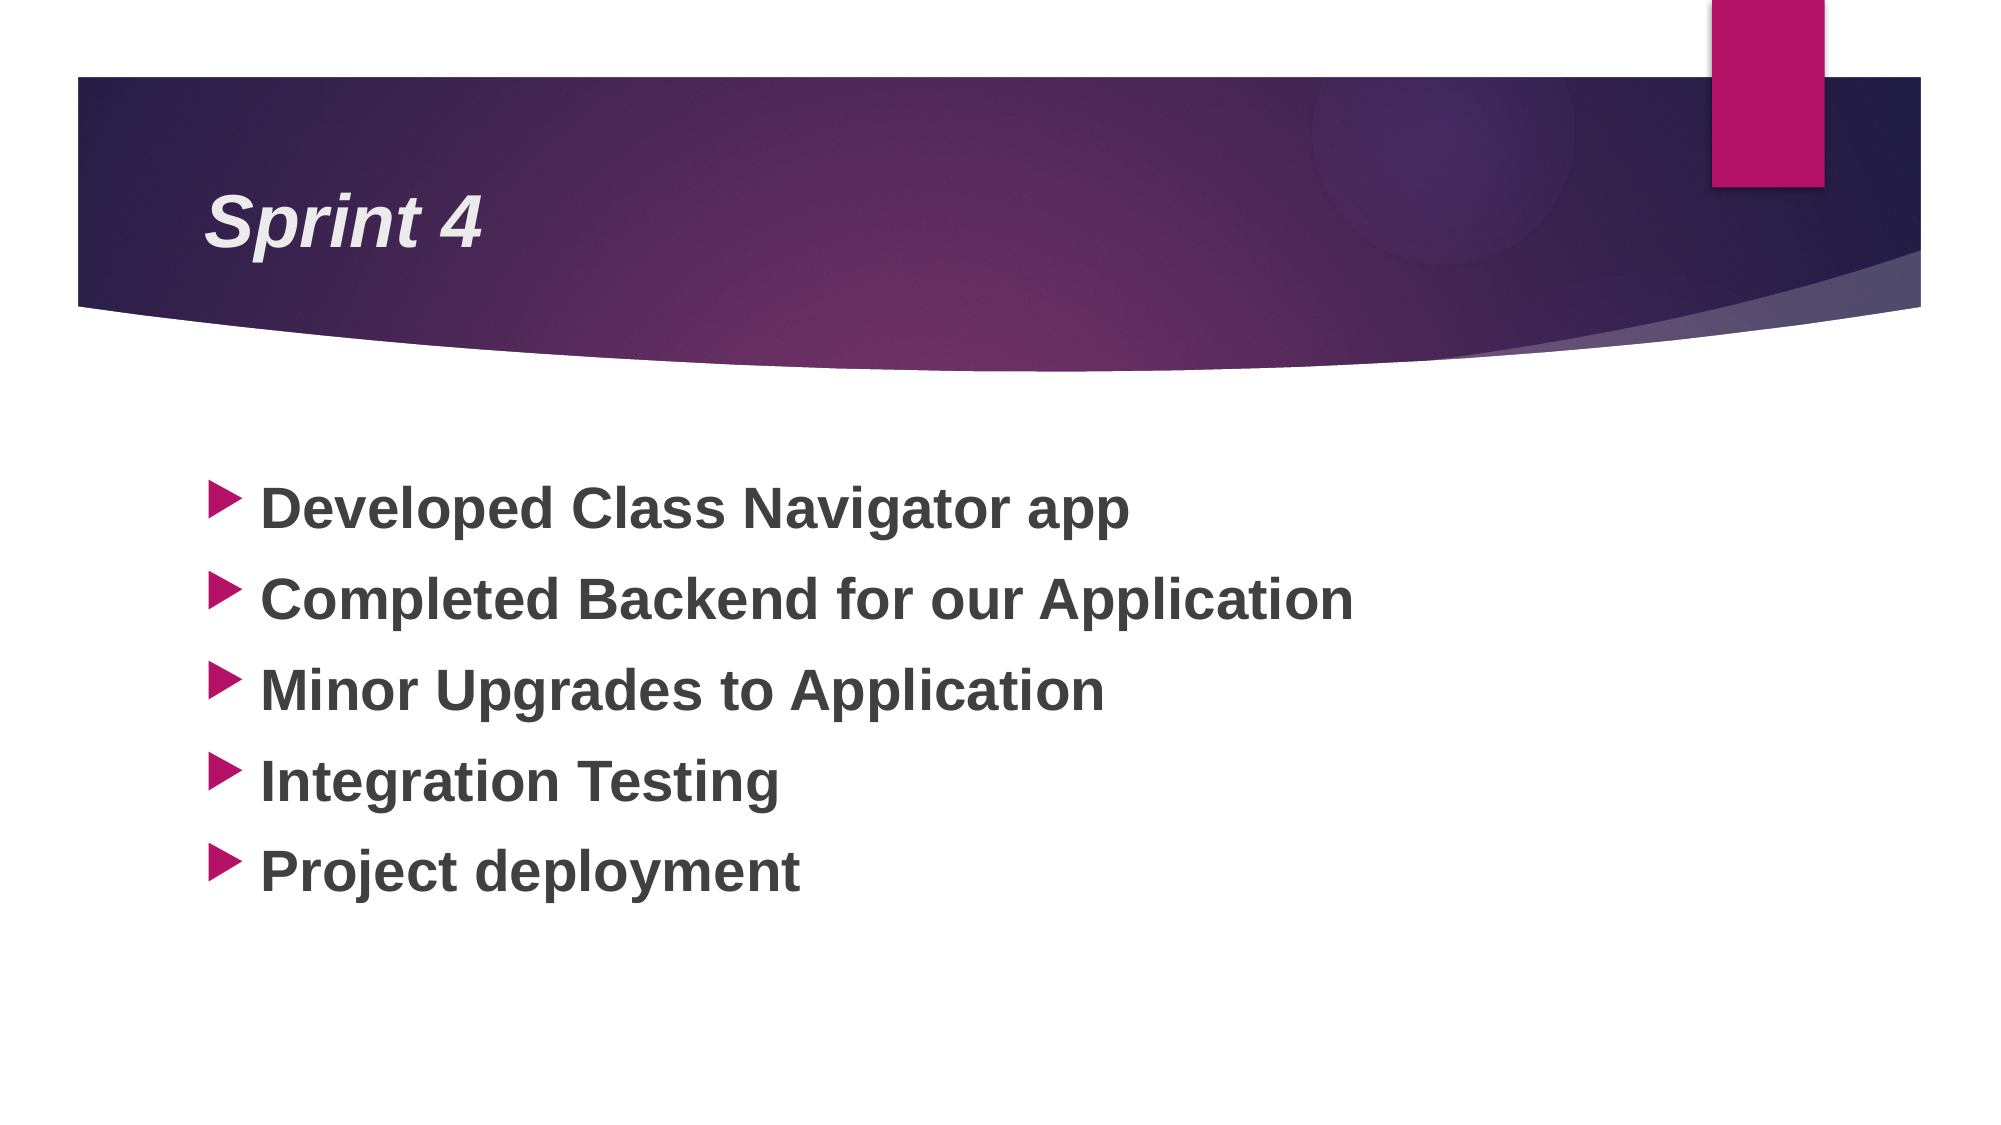

# Sprint 4
Developed Class Navigator app
Completed Backend for our Application
Minor Upgrades to Application
Integration Testing
Project deployment